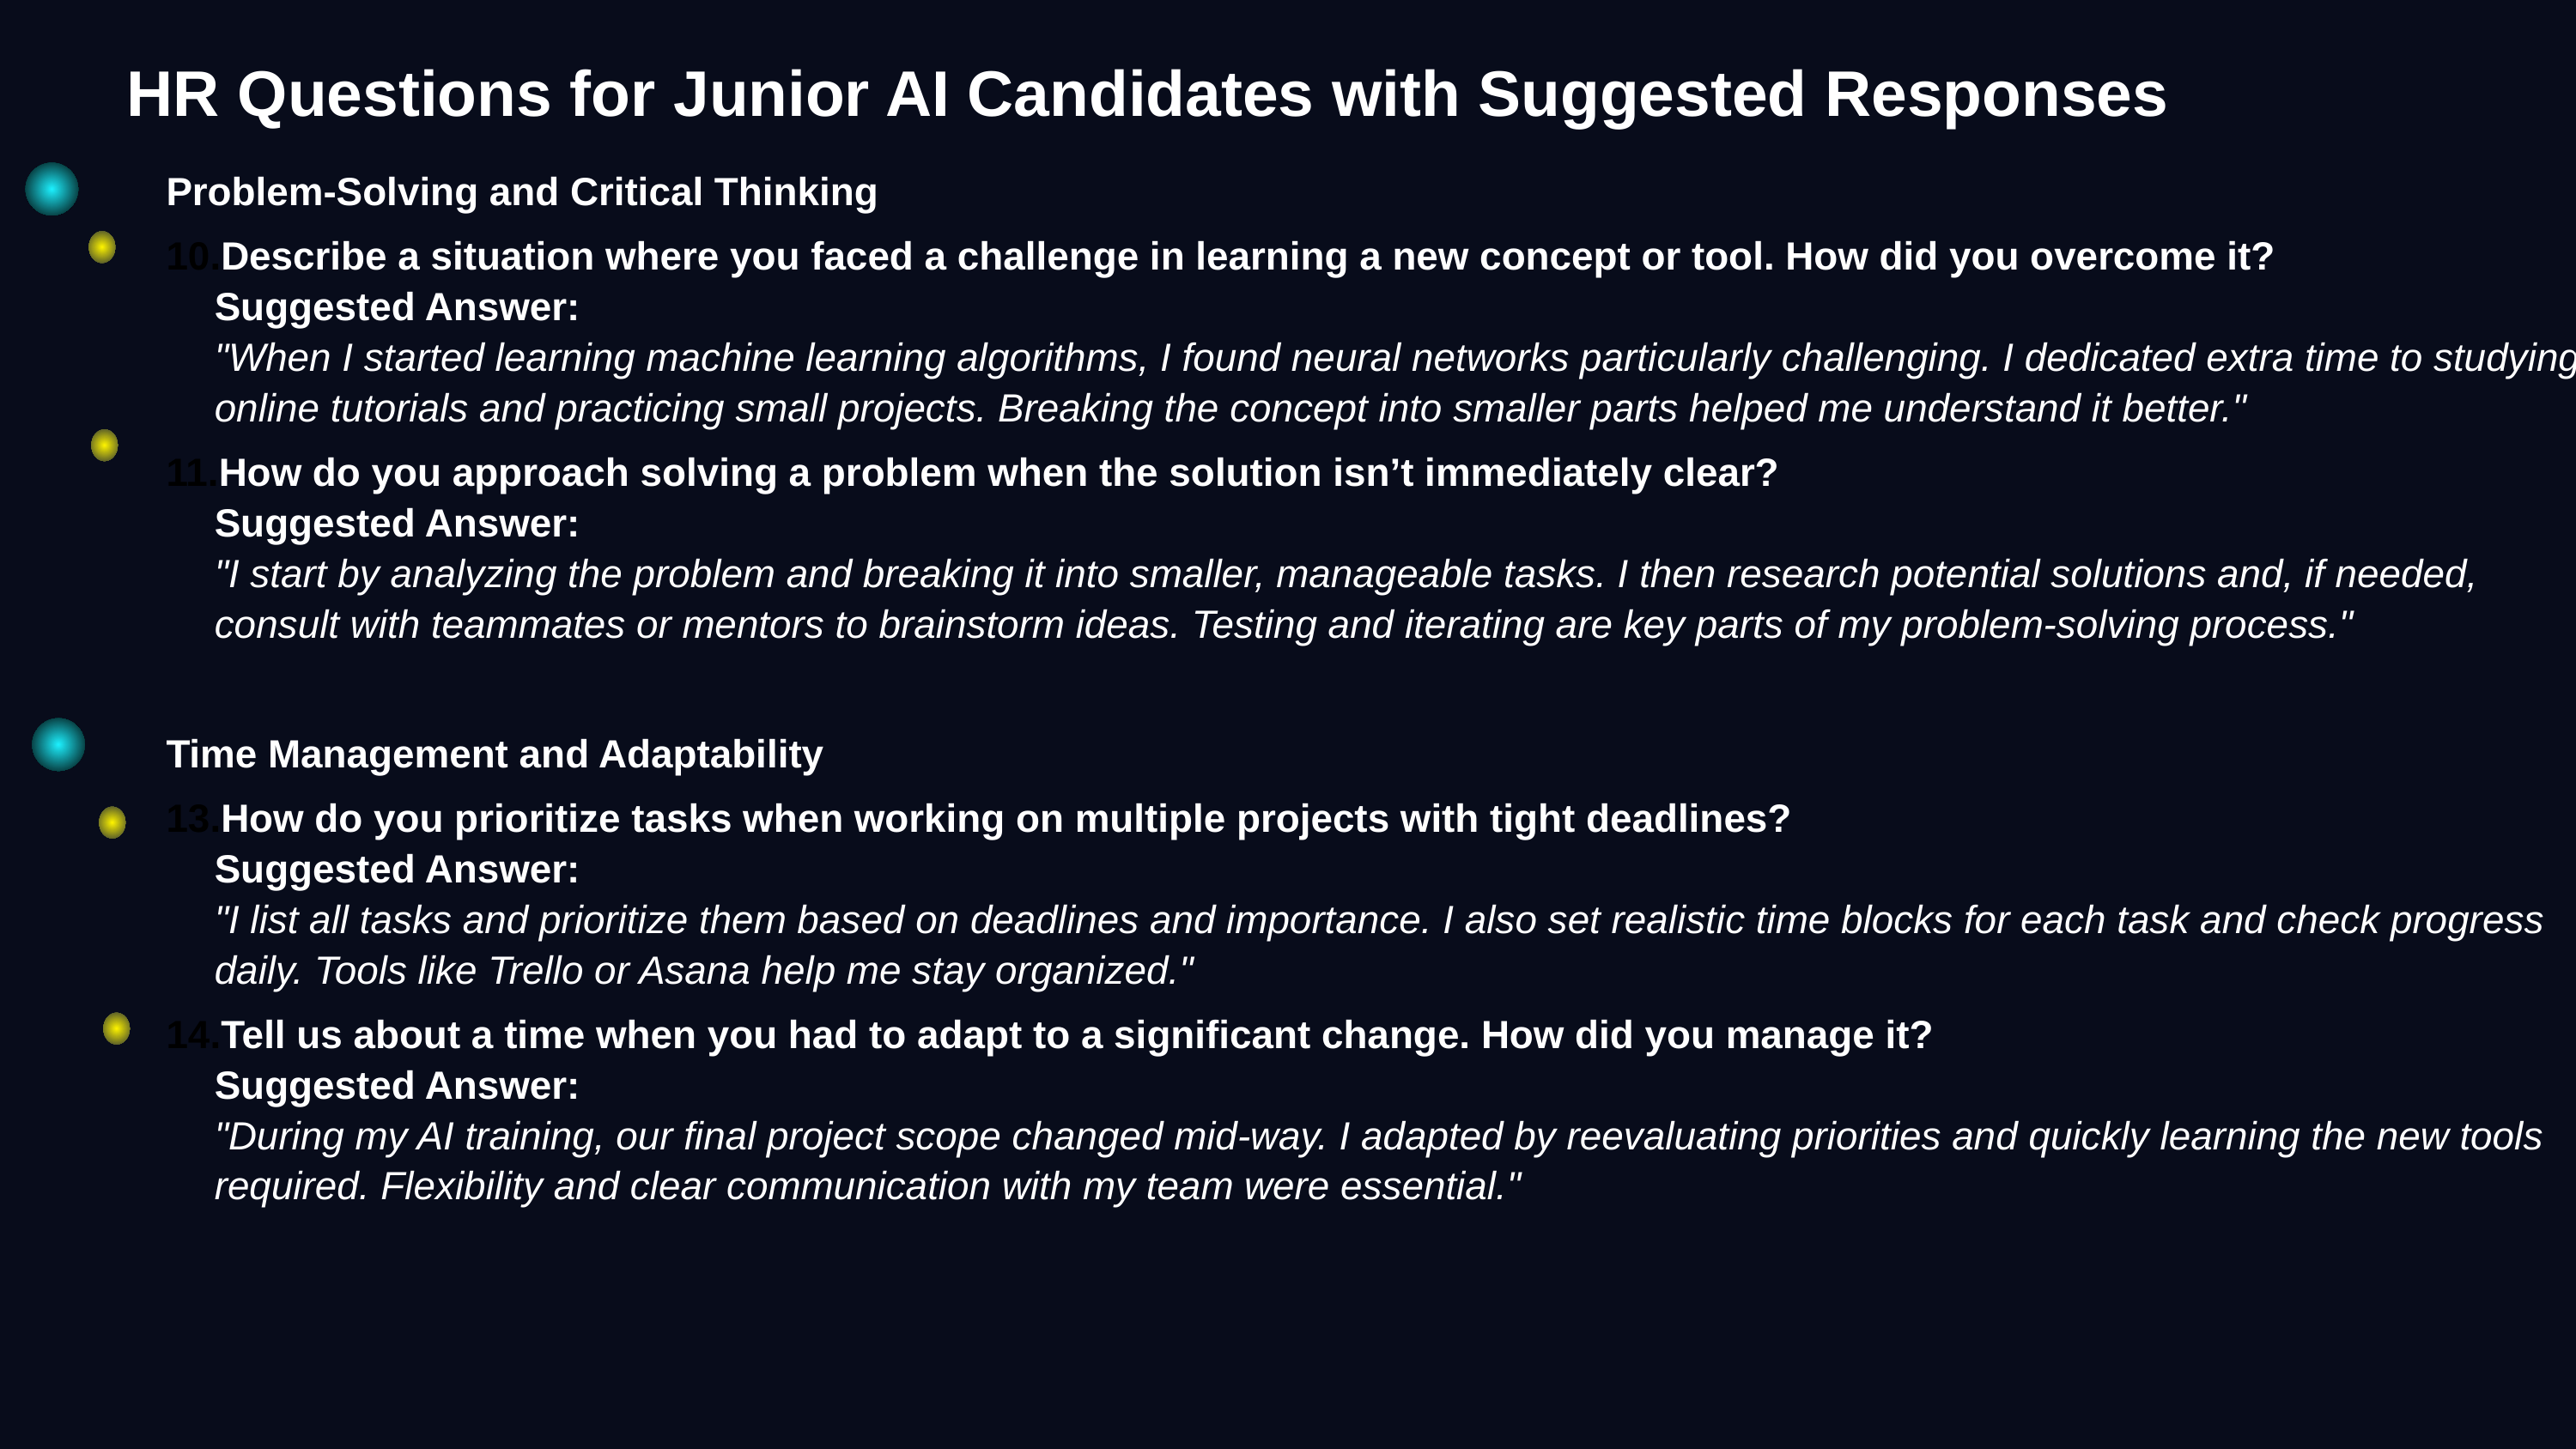

HR Questions for Junior AI Candidates with Suggested Responses

Problem-Solving and Critical Thinking
Describe a situation where you faced a challenge in learning a new concept or tool. How did you overcome it?
Suggested Answer:
"When I started learning machine learning algorithms, I found neural networks particularly challenging. I dedicated extra time to studying online tutorials and practicing small projects. Breaking the concept into smaller parts helped me understand it better."
How do you approach solving a problem when the solution isn’t immediately clear?
Suggested Answer:
"I start by analyzing the problem and breaking it into smaller, manageable tasks. I then research potential solutions and, if needed, consult with teammates or mentors to brainstorm ideas. Testing and iterating are key parts of my problem-solving process."

Time Management and Adaptability
How do you prioritize tasks when working on multiple projects with tight deadlines?
Suggested Answer:
"I list all tasks and prioritize them based on deadlines and importance. I also set realistic time blocks for each task and check progress daily. Tools like Trello or Asana help me stay organized."
Tell us about a time when you had to adapt to a significant change. How did you manage it?
Suggested Answer:
"During my AI training, our final project scope changed mid-way. I adapted by reevaluating priorities and quickly learning the new tools required. Flexibility and clear communication with my team were essential."